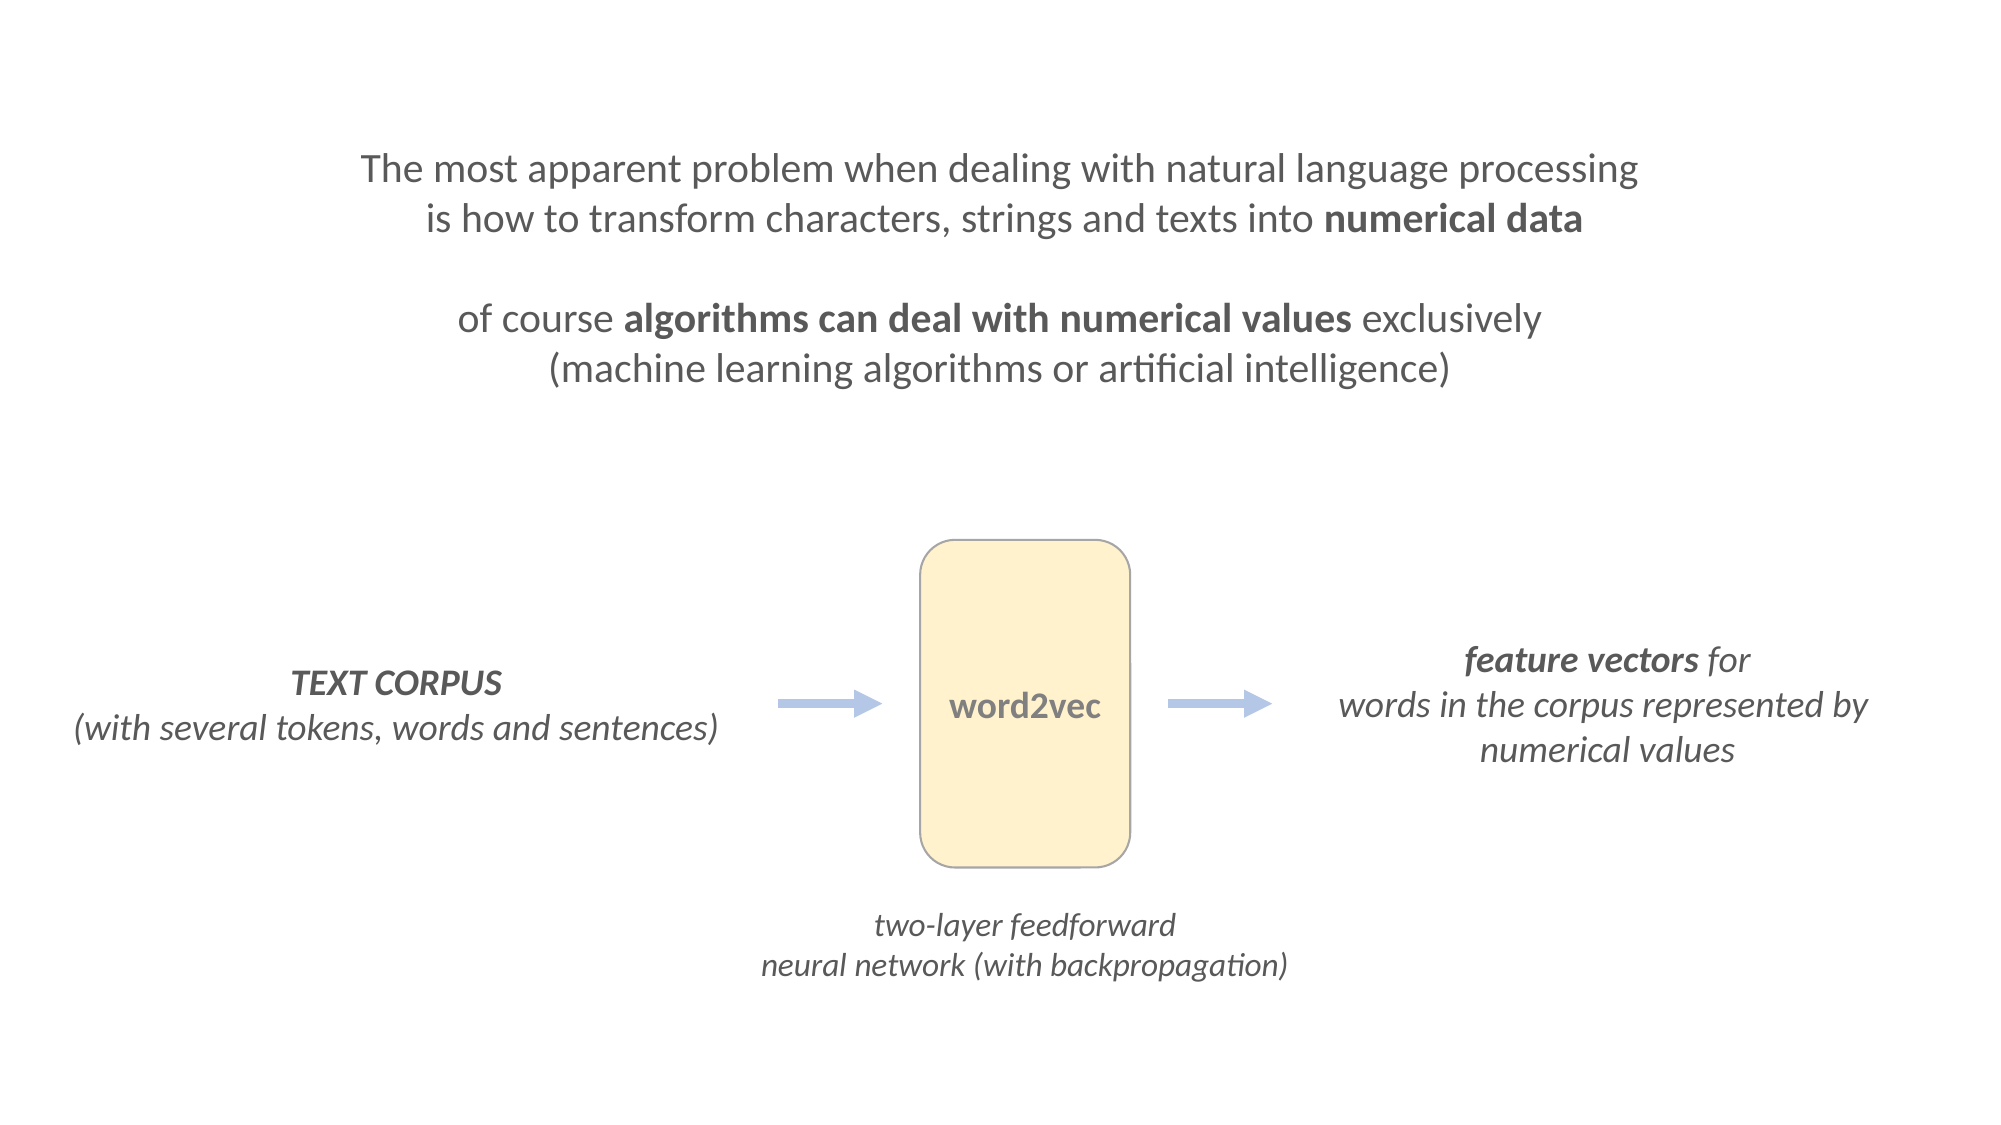

The most apparent problem when dealing with natural language processing
 is how to transform characters, strings and texts into numerical data

of course algorithms can deal with numerical values exclusively
(machine learning algorithms or artificial intelligence)
word2vec
feature vectors for
words in the corpus represented by
numerical values
TEXT CORPUS
(with several tokens, words and sentences)
two-layer feedforward
neural network (with backpropagation)